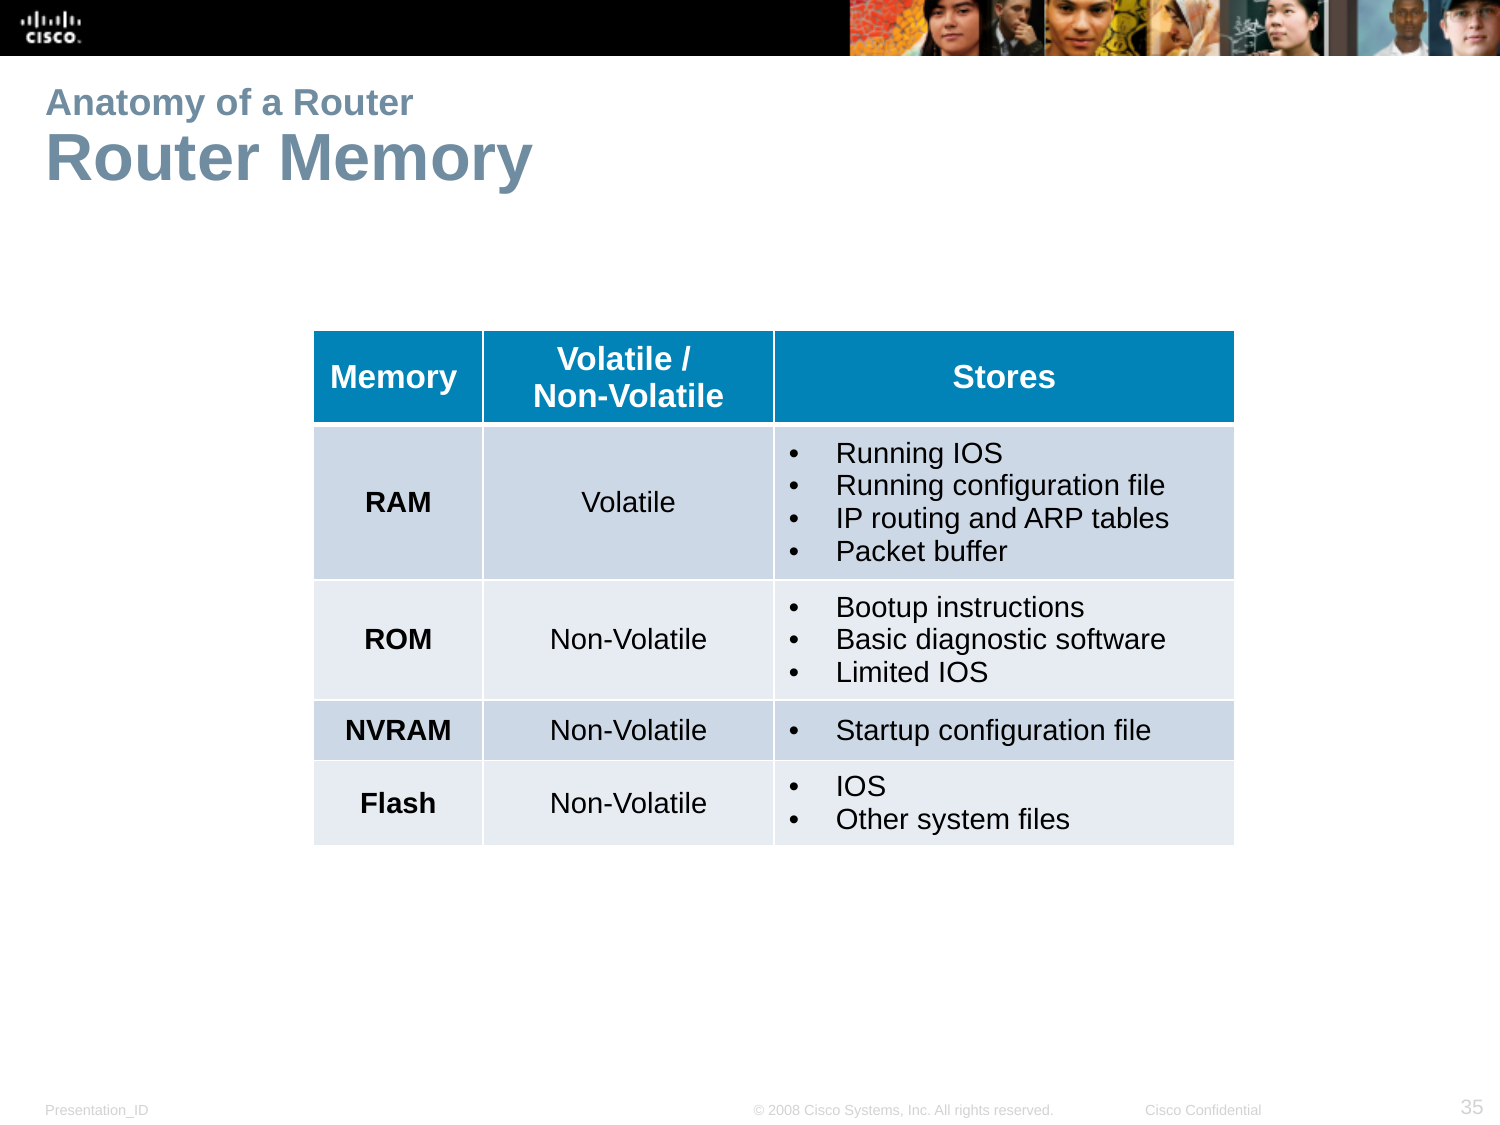

# Anatomy of a Router Router Memory
| Memory | Volatile / Non-Volatile | Stores |
| --- | --- | --- |
| RAM | Volatile | Running IOS Running configuration file IP routing and ARP tables Packet buffer |
| ROM | Non-Volatile | Bootup instructions Basic diagnostic software Limited IOS |
| NVRAM | Non-Volatile | Startup configuration file |
| Flash | Non-Volatile | IOS Other system files |